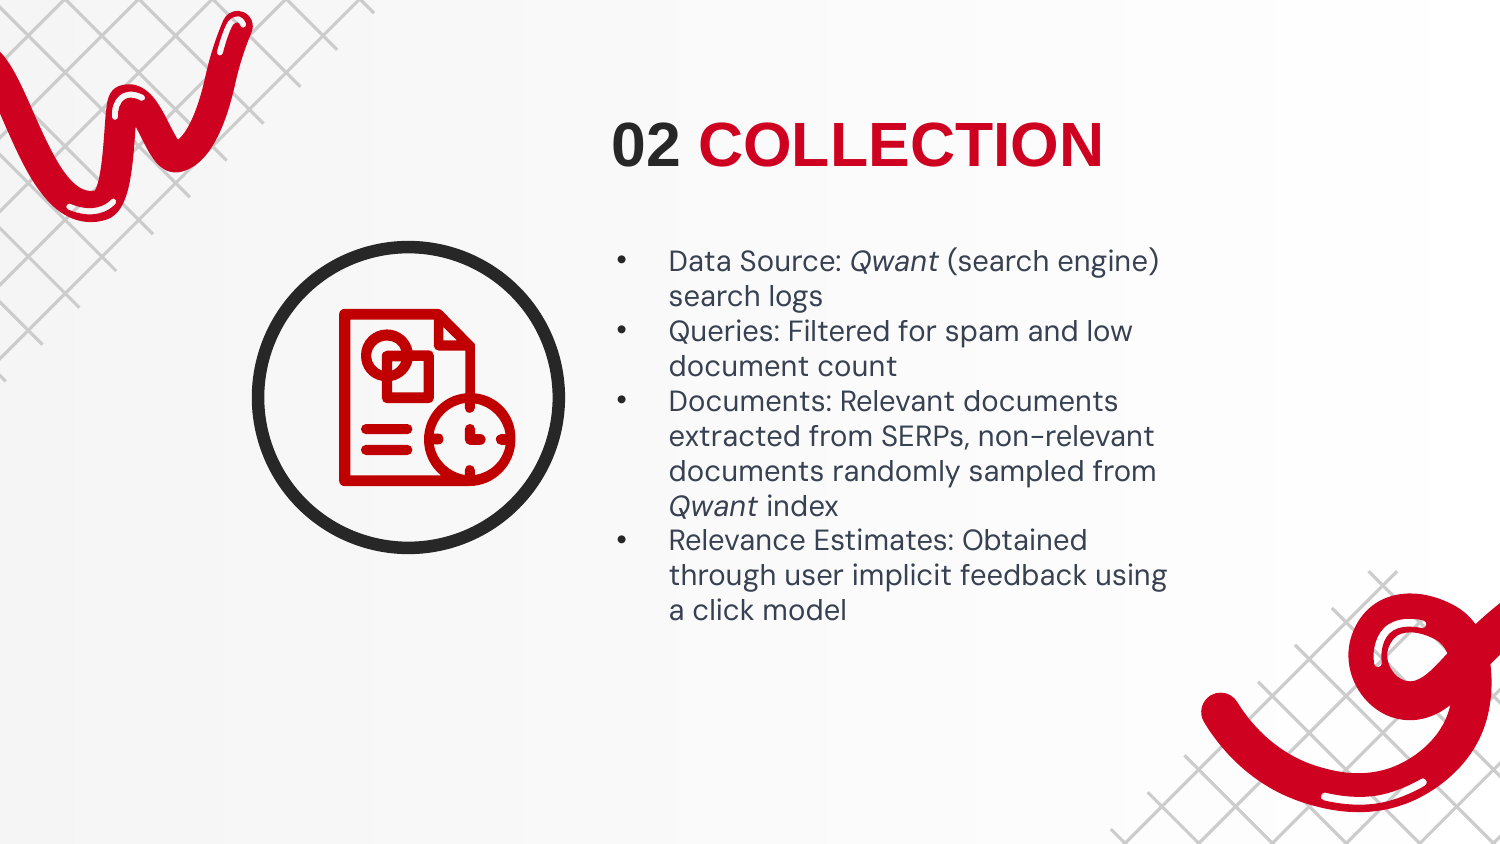

# 02 COLLECTION
Data Source: Qwant (search engine) search logs
Queries: Filtered for spam and low document count
Documents: Relevant documents extracted from SERPs, non-relevant documents randomly sampled from Qwant index
Relevance Estimates: Obtained through user implicit feedback using a click model